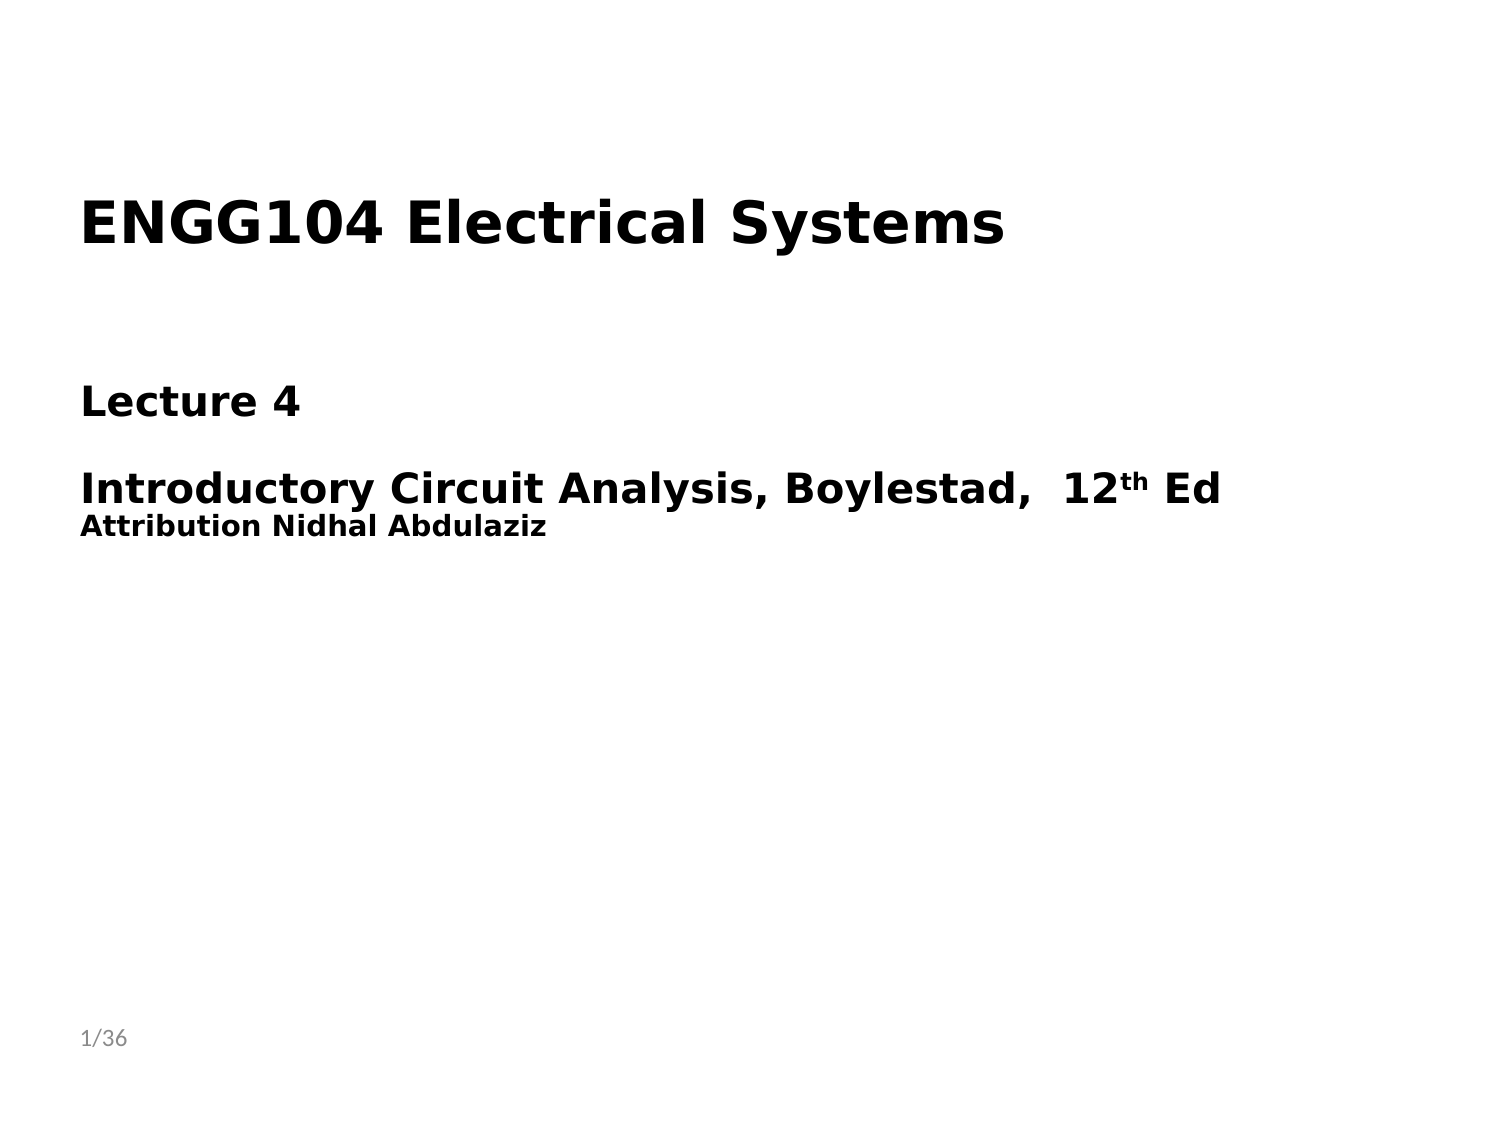

ENGG104 Electrical Systems

Lecture 4

Introductory Circuit Analysis, Boylestad,  12th Ed
Attribution Nidhal Abdulaziz

1/36